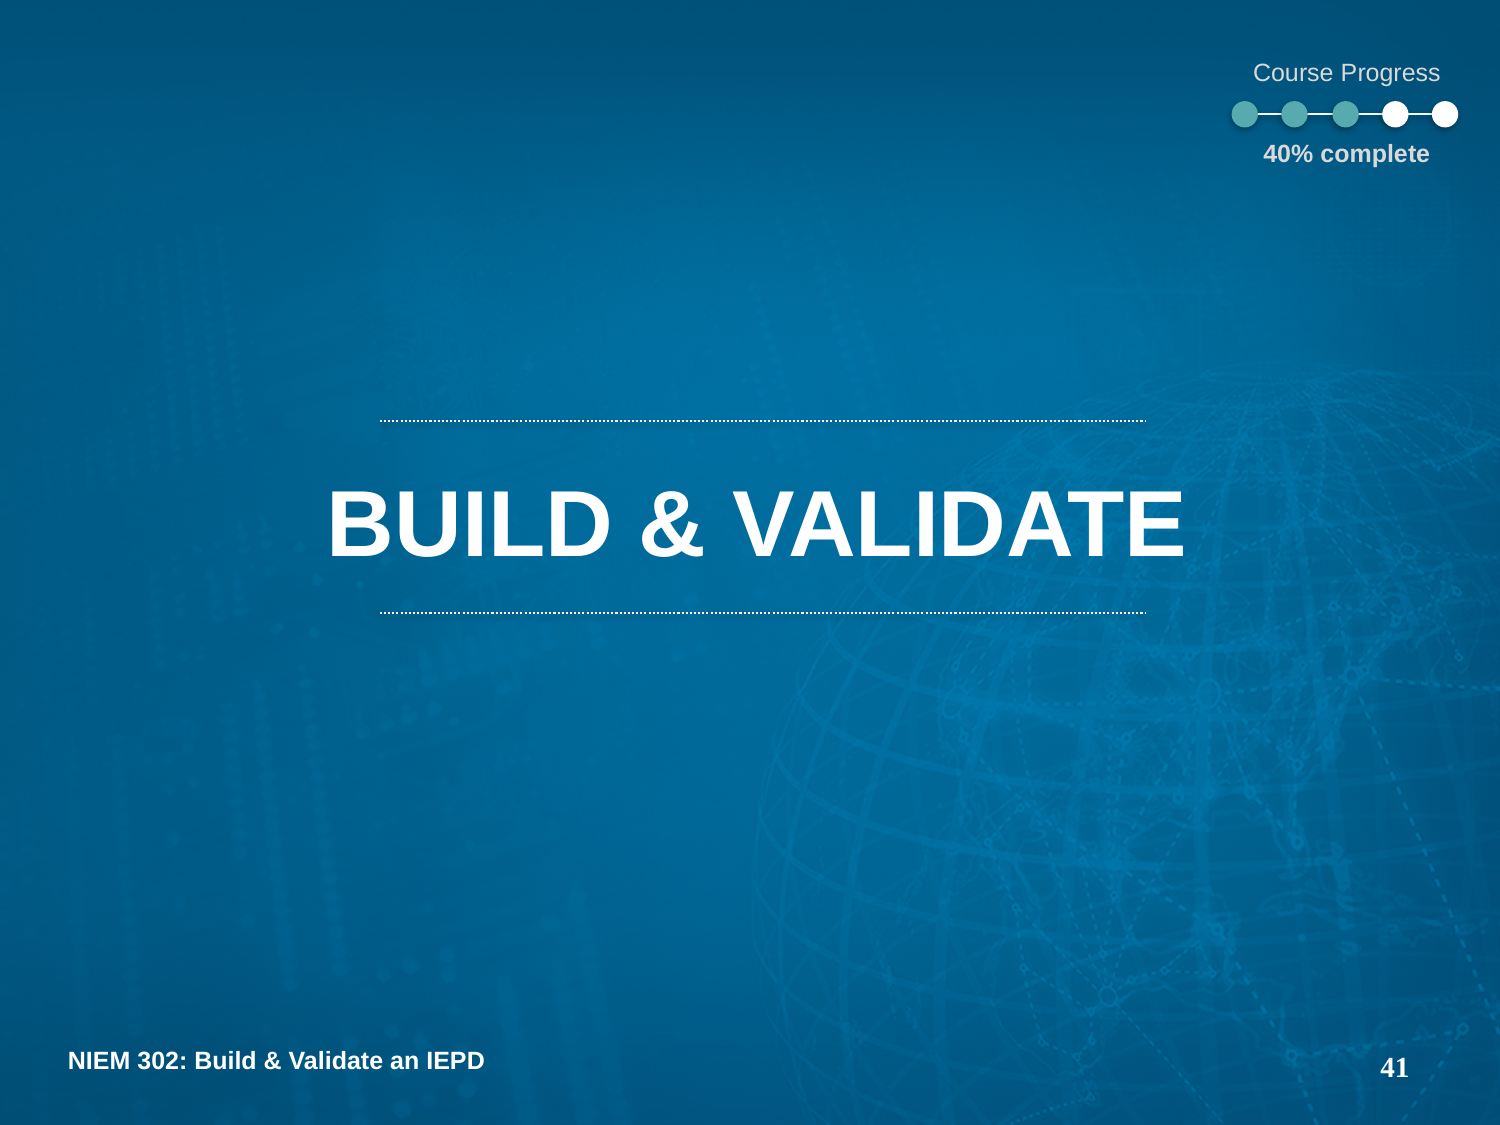

Course Progress

40% complete
# Build & validate
41